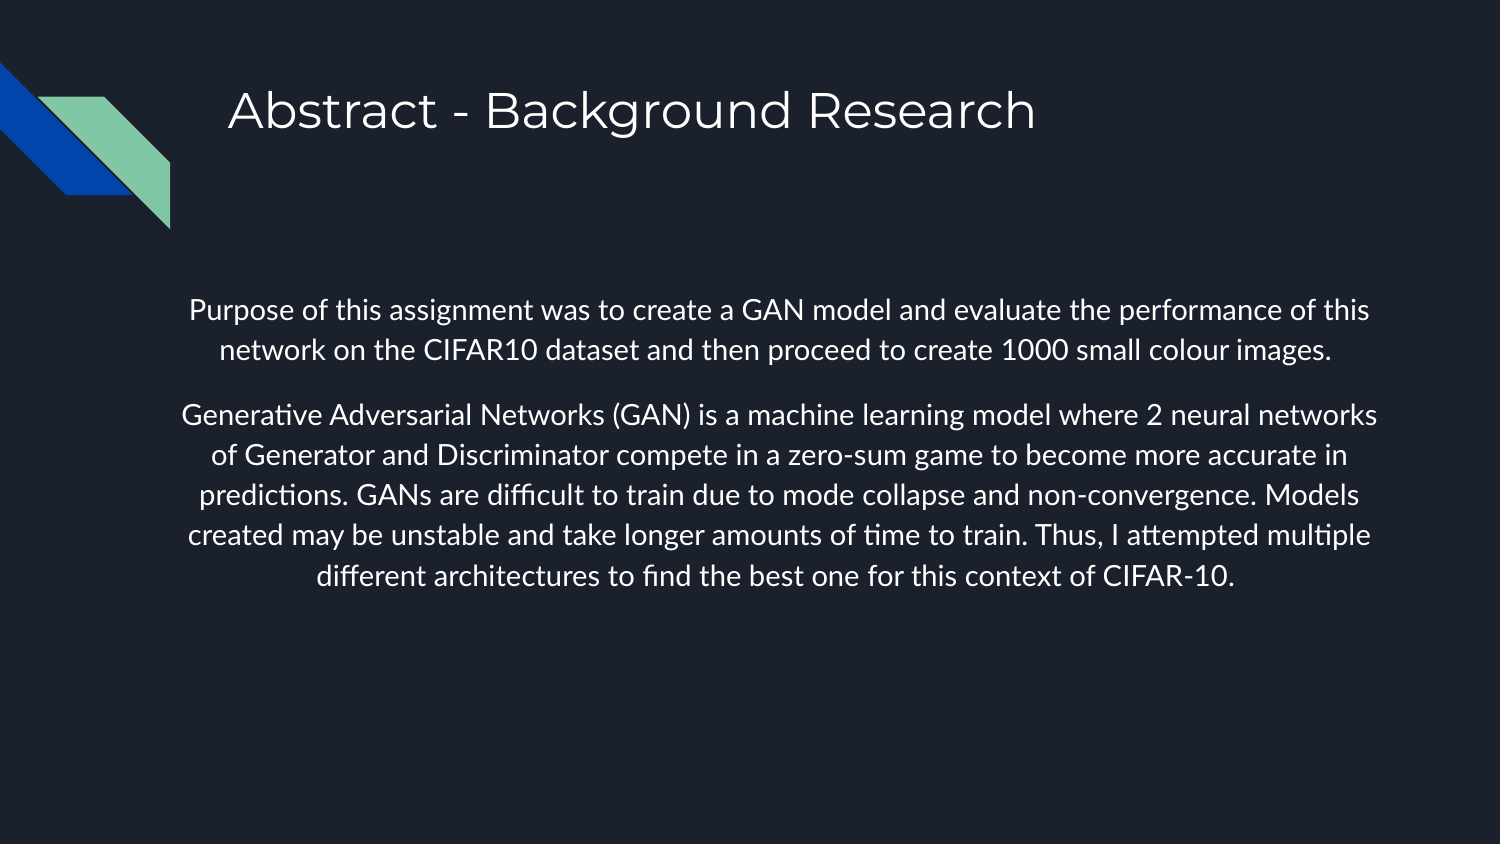

# Abstract - Background Research
Purpose of this assignment was to create a GAN model and evaluate the performance of this network on the CIFAR10 dataset and then proceed to create 1000 small colour images.
Generative Adversarial Networks (GAN) is a machine learning model where 2 neural networks of Generator and Discriminator compete in a zero-sum game to become more accurate in predictions. GANs are difficult to train due to mode collapse and non-convergence. Models created may be unstable and take longer amounts of time to train. Thus, I attempted multiple different architectures to find the best one for this context of CIFAR-10.